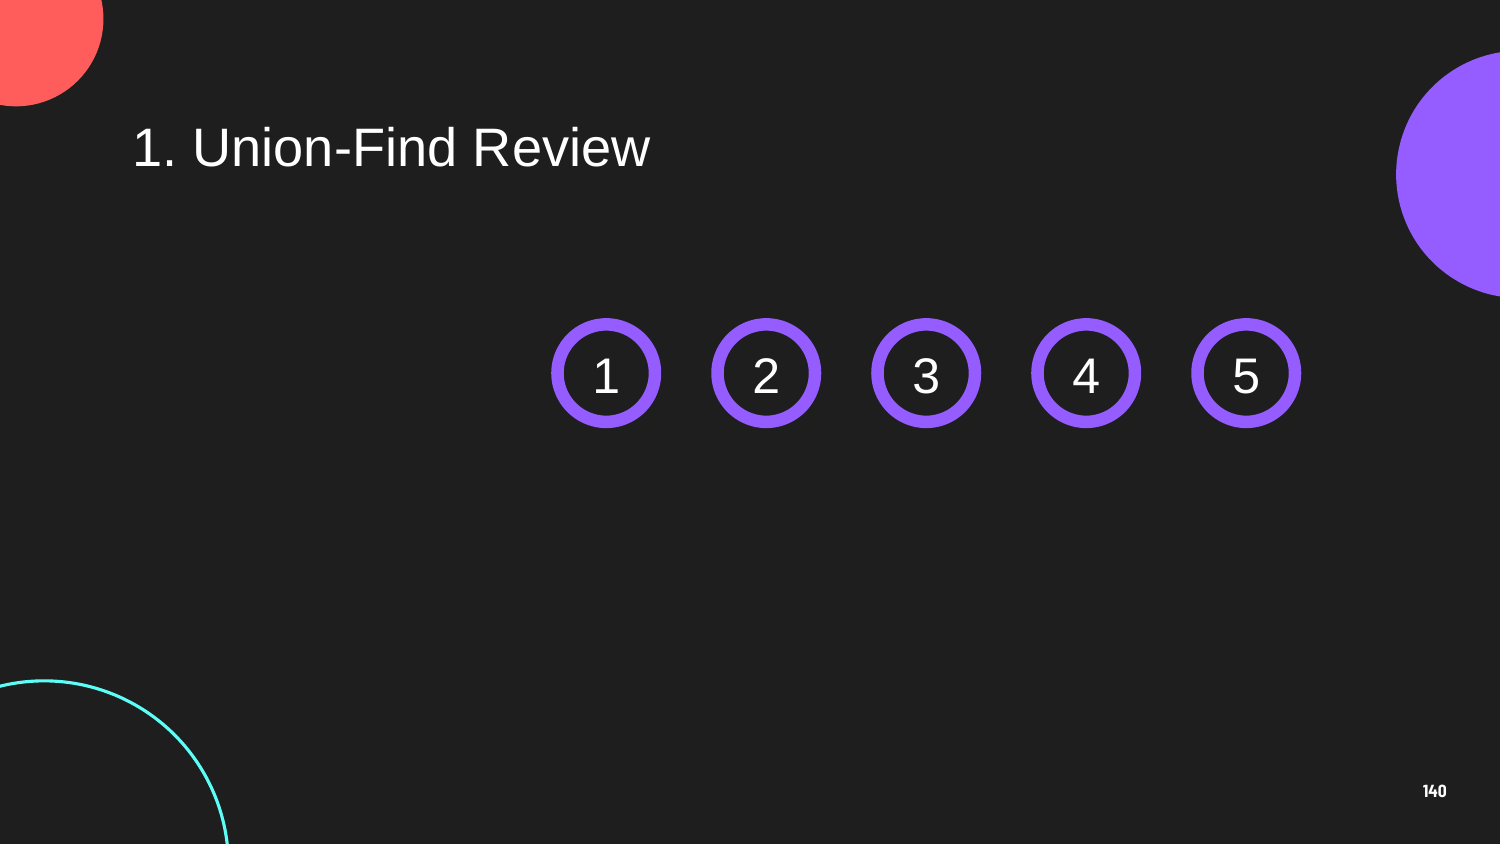

1. Union-Find Review

1
2
3
4
5
140